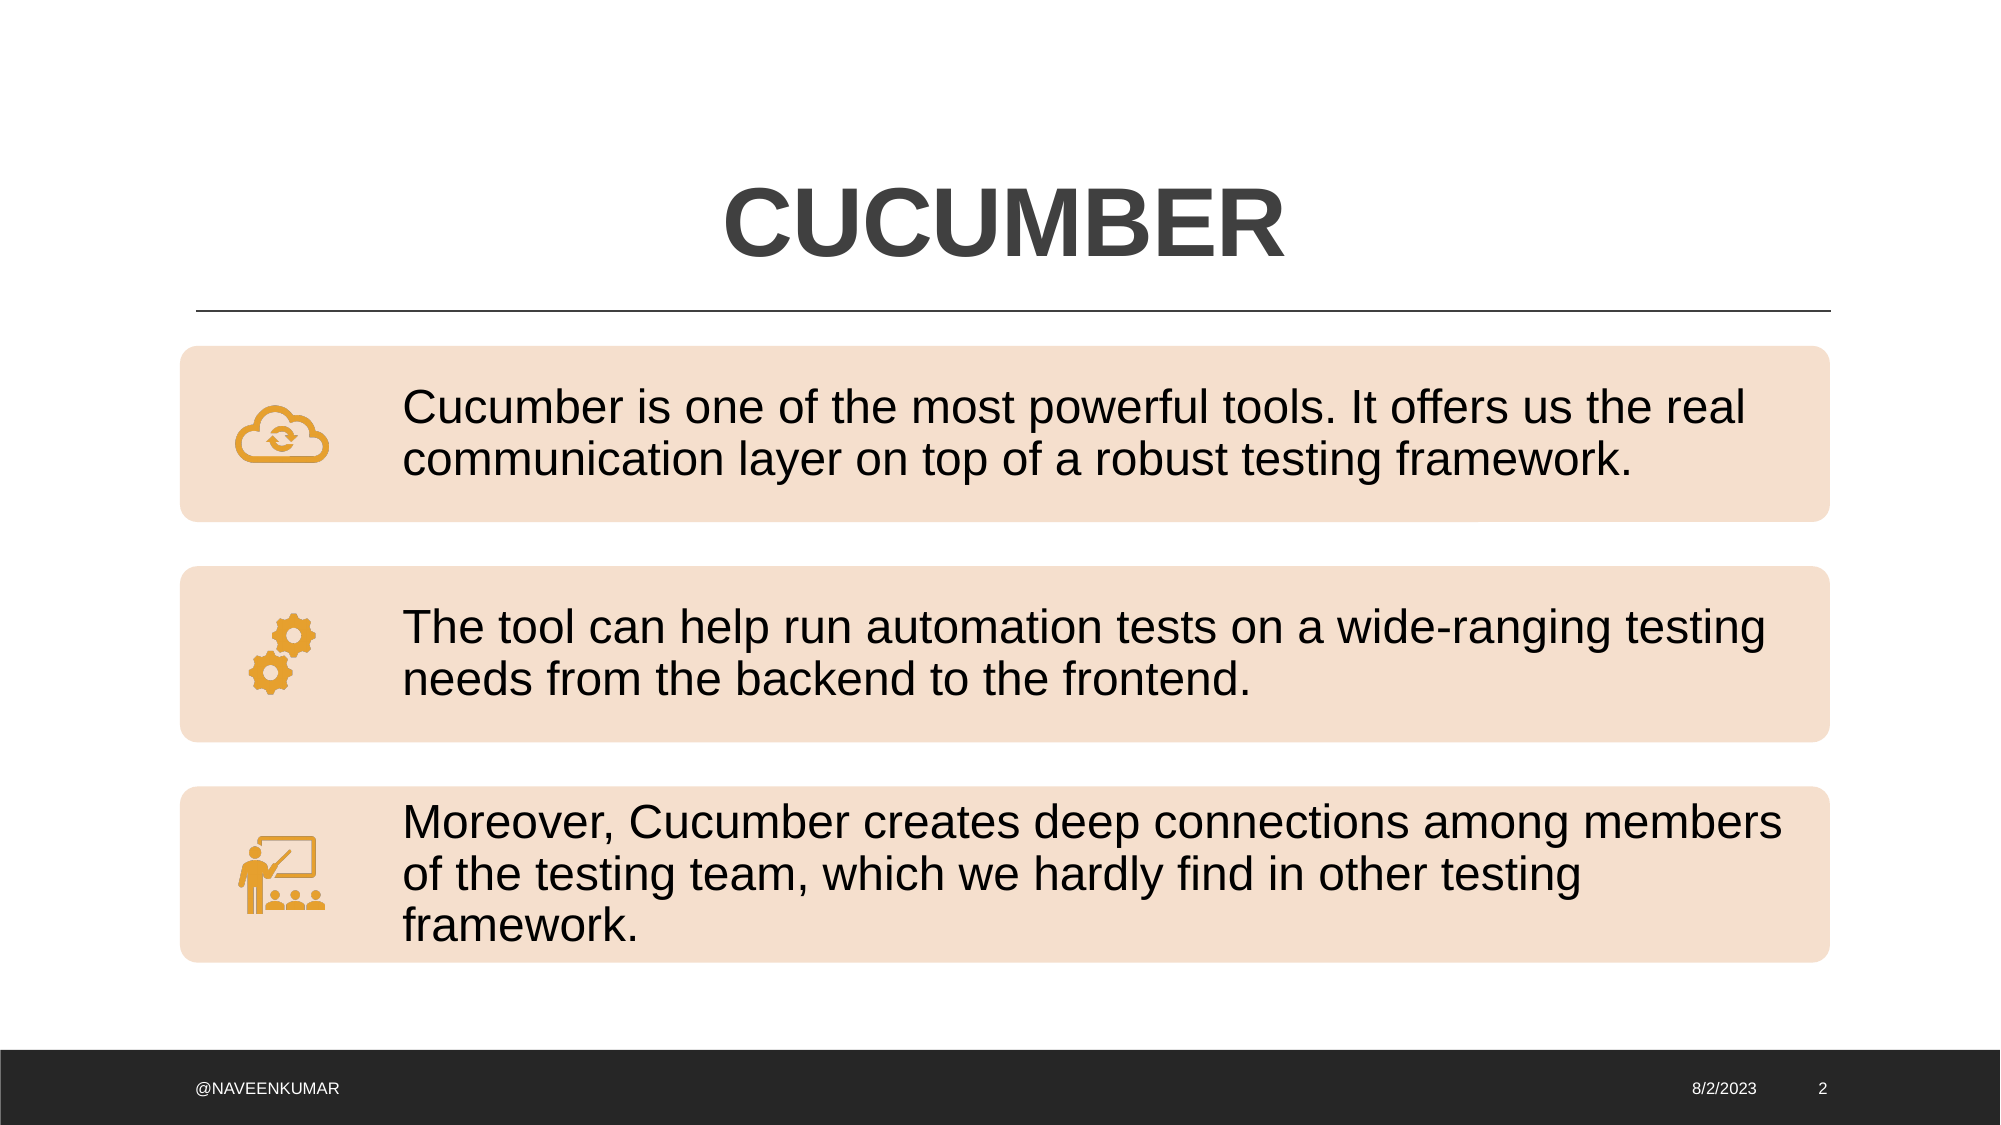

# CUCUMBER
Cucumber is one of the most powerful tools. It offers us the real communication layer on top of a robust testing framework.
The tool can help run automation tests on a wide-ranging testing needs from the backend to the frontend.
Moreover, Cucumber creates deep connections among members of the testing team, which we hardly find in other testing framework.
@NAVEENKUMAR
8/2/2023
2